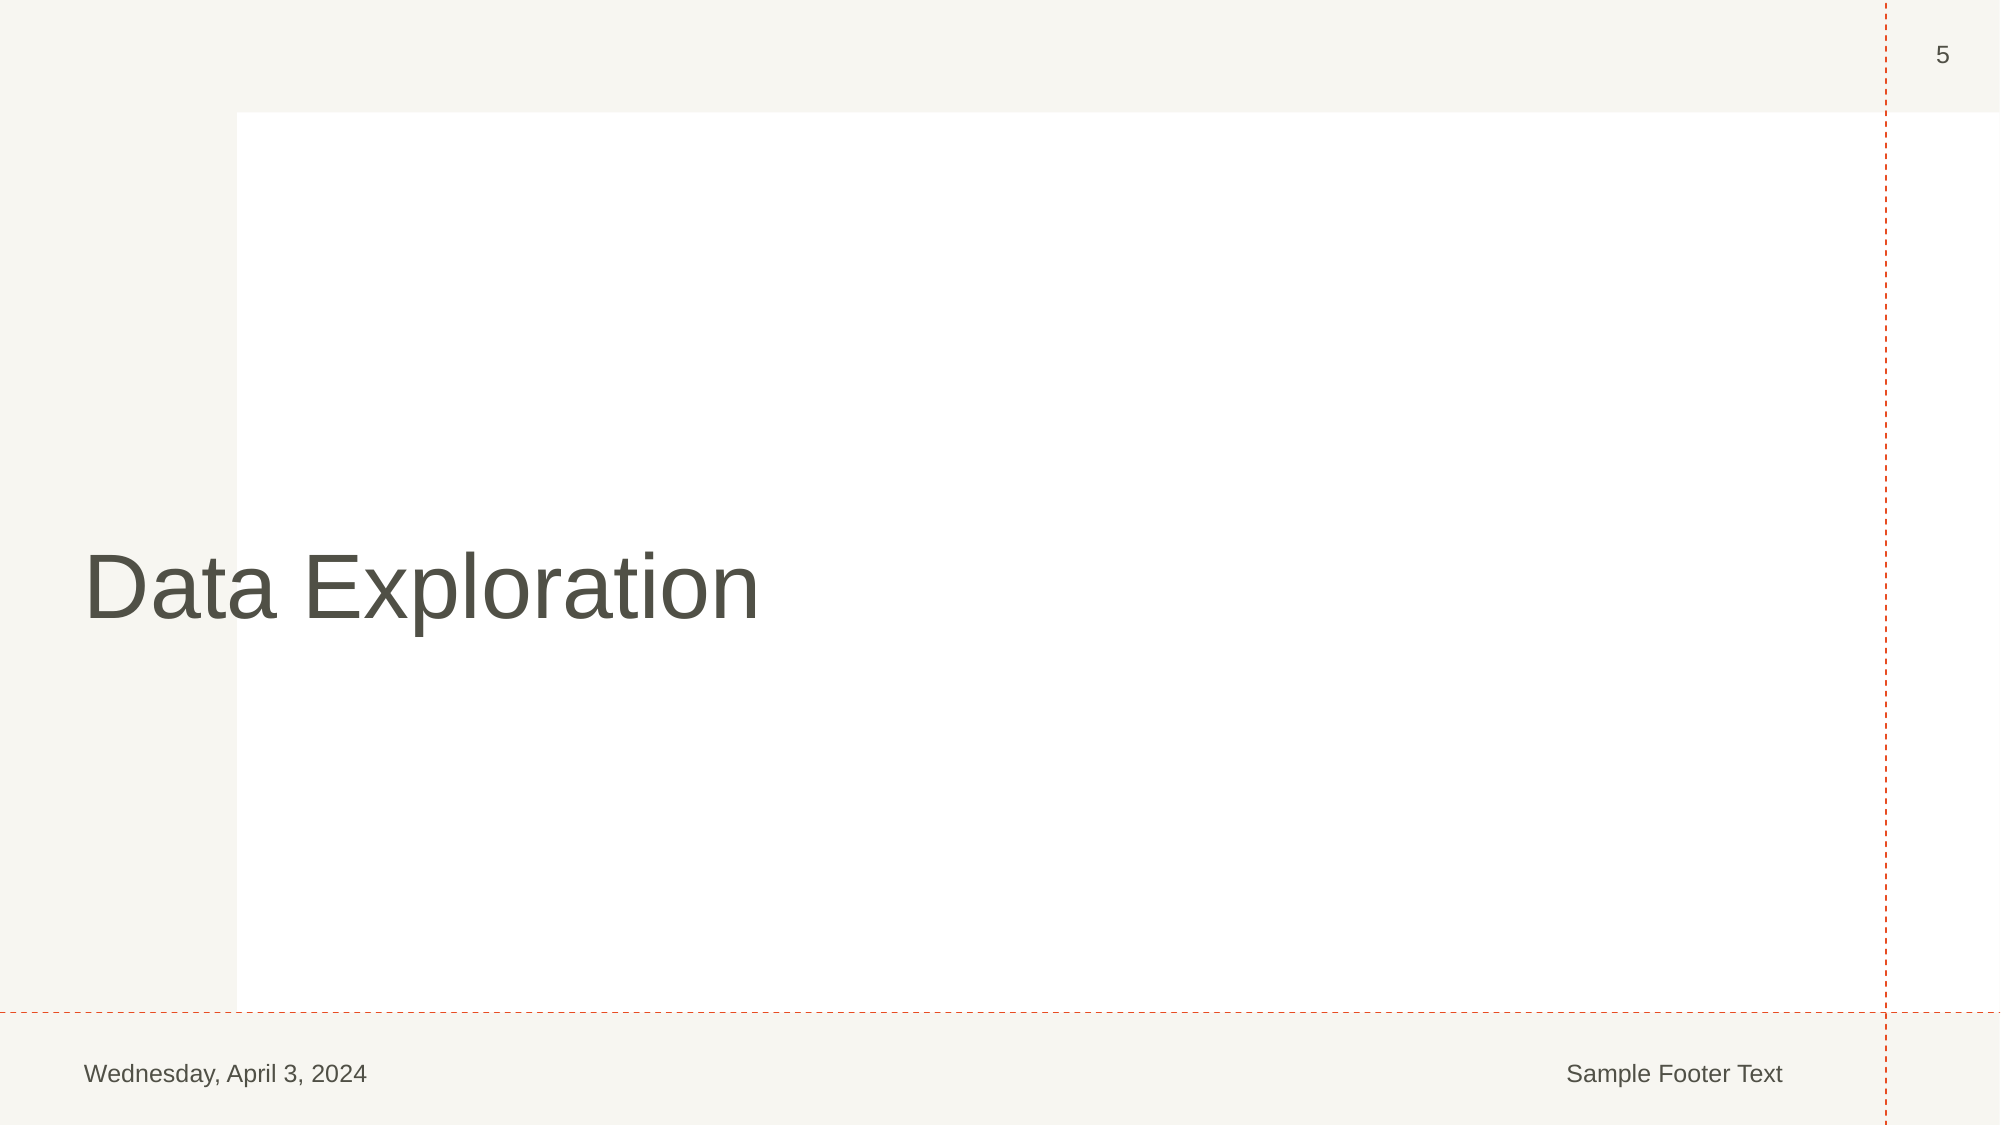

5
# Data Exploration

Wednesday, April 3, 2024
Sample Footer Text